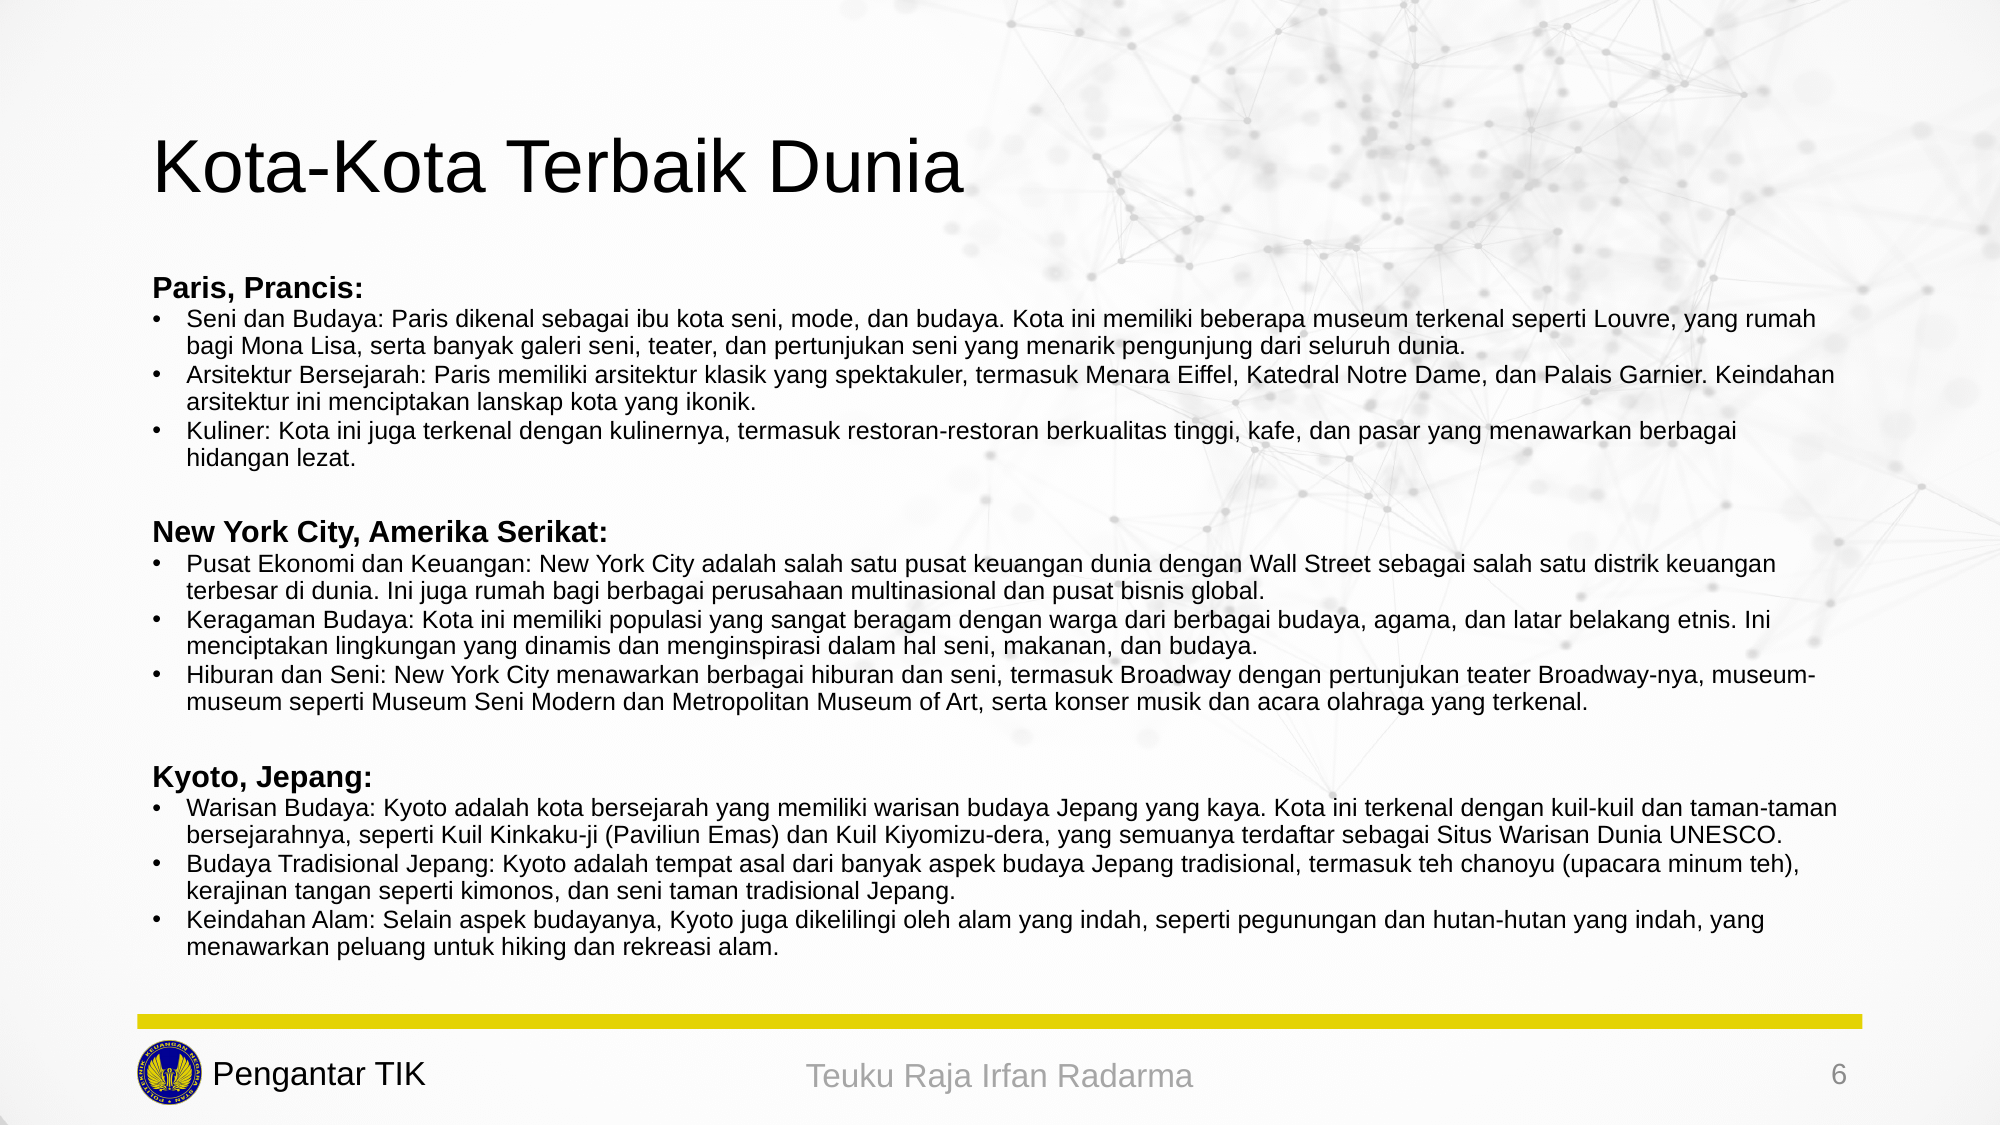

# Kota-Kota Terbaik Dunia
Paris, Prancis:
Seni dan Budaya: Paris dikenal sebagai ibu kota seni, mode, dan budaya. Kota ini memiliki beberapa museum terkenal seperti Louvre, yang rumah bagi Mona Lisa, serta banyak galeri seni, teater, dan pertunjukan seni yang menarik pengunjung dari seluruh dunia.
Arsitektur Bersejarah: Paris memiliki arsitektur klasik yang spektakuler, termasuk Menara Eiffel, Katedral Notre Dame, dan Palais Garnier. Keindahan arsitektur ini menciptakan lanskap kota yang ikonik.
Kuliner: Kota ini juga terkenal dengan kulinernya, termasuk restoran-restoran berkualitas tinggi, kafe, dan pasar yang menawarkan berbagai hidangan lezat.

New York City, Amerika Serikat:
Pusat Ekonomi dan Keuangan: New York City adalah salah satu pusat keuangan dunia dengan Wall Street sebagai salah satu distrik keuangan terbesar di dunia. Ini juga rumah bagi berbagai perusahaan multinasional dan pusat bisnis global.
Keragaman Budaya: Kota ini memiliki populasi yang sangat beragam dengan warga dari berbagai budaya, agama, dan latar belakang etnis. Ini menciptakan lingkungan yang dinamis dan menginspirasi dalam hal seni, makanan, dan budaya.
Hiburan dan Seni: New York City menawarkan berbagai hiburan dan seni, termasuk Broadway dengan pertunjukan teater Broadway-nya, museum-museum seperti Museum Seni Modern dan Metropolitan Museum of Art, serta konser musik dan acara olahraga yang terkenal.

Kyoto, Jepang:
Warisan Budaya: Kyoto adalah kota bersejarah yang memiliki warisan budaya Jepang yang kaya. Kota ini terkenal dengan kuil-kuil dan taman-taman bersejarahnya, seperti Kuil Kinkaku-ji (Paviliun Emas) dan Kuil Kiyomizu-dera, yang semuanya terdaftar sebagai Situs Warisan Dunia UNESCO.
Budaya Tradisional Jepang: Kyoto adalah tempat asal dari banyak aspek budaya Jepang tradisional, termasuk teh chanoyu (upacara minum teh), kerajinan tangan seperti kimonos, dan seni taman tradisional Jepang.
Keindahan Alam: Selain aspek budayanya, Kyoto juga dikelilingi oleh alam yang indah, seperti pegunungan dan hutan-hutan yang indah, yang menawarkan peluang untuk hiking dan rekreasi alam.
6